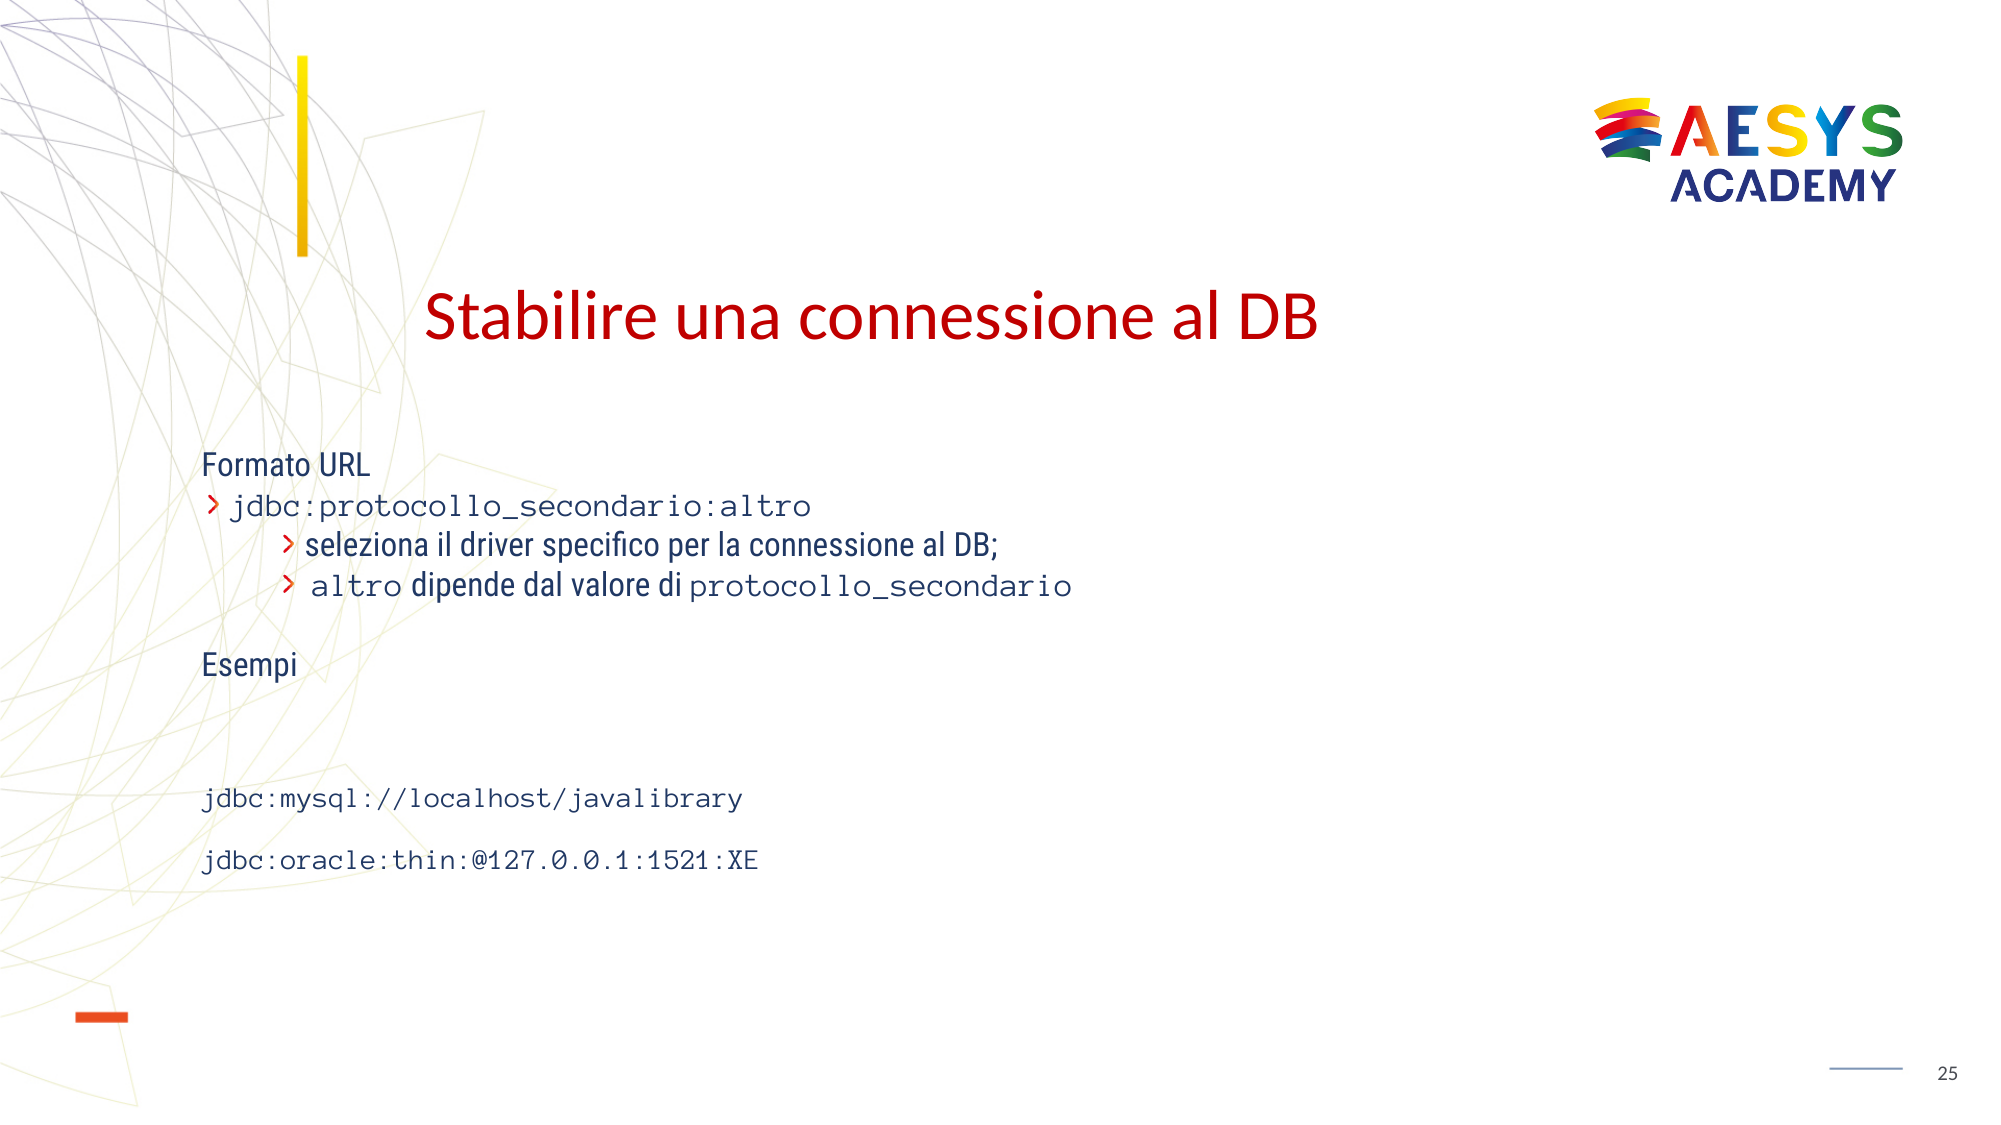

# Stabilire una connessione al DB
Formato URL
jdbc:protocollo_secondario:altro
seleziona il driver specifico per la connessione al DB;
 altro dipende dal valore di protocollo_secondario

Esempi

jdbc:mysql://localhost/javalibrary

jdbc:oracle:thin:@127.0.0.1:1521:XE

25